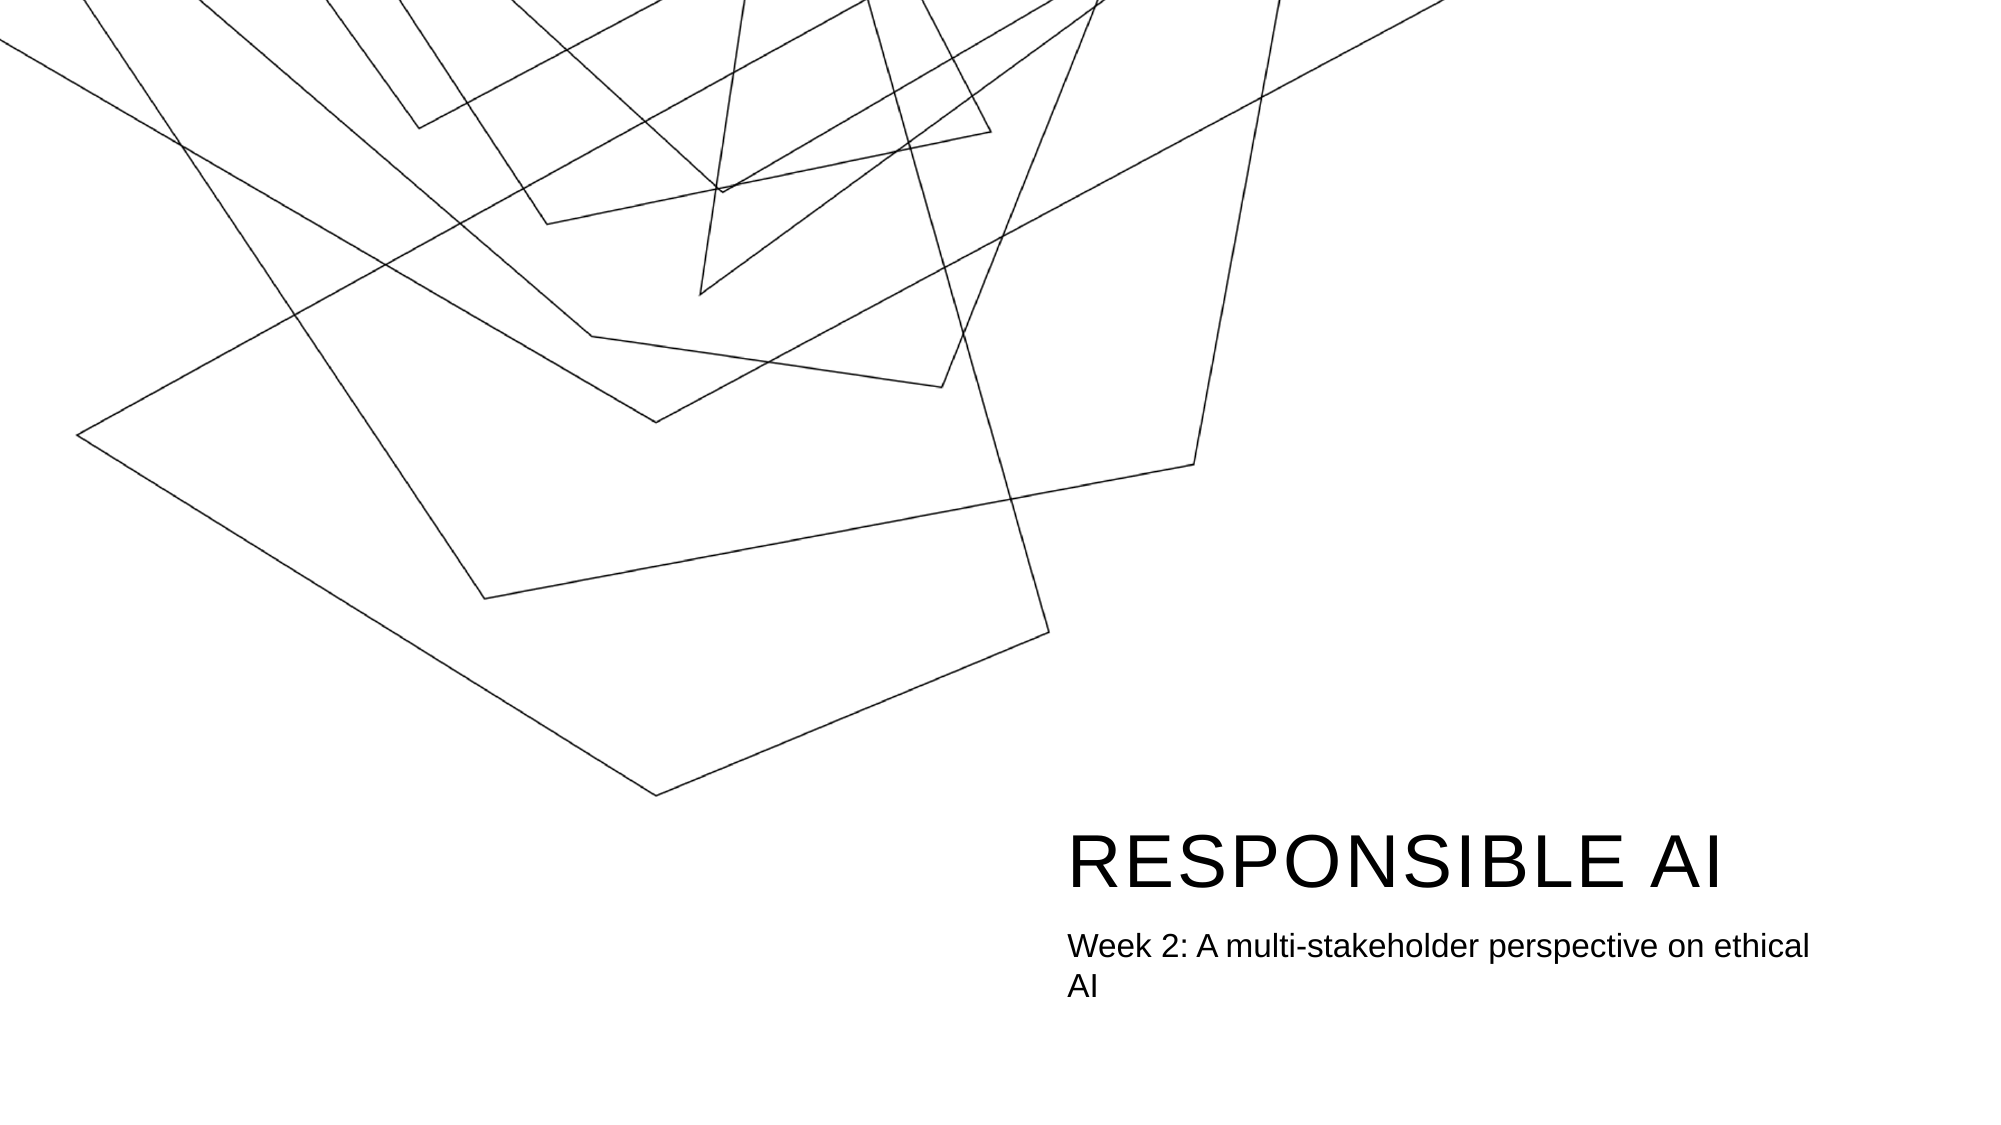

# Responsible AI
Week 2: A multi-stakeholder perspective on ethical AI